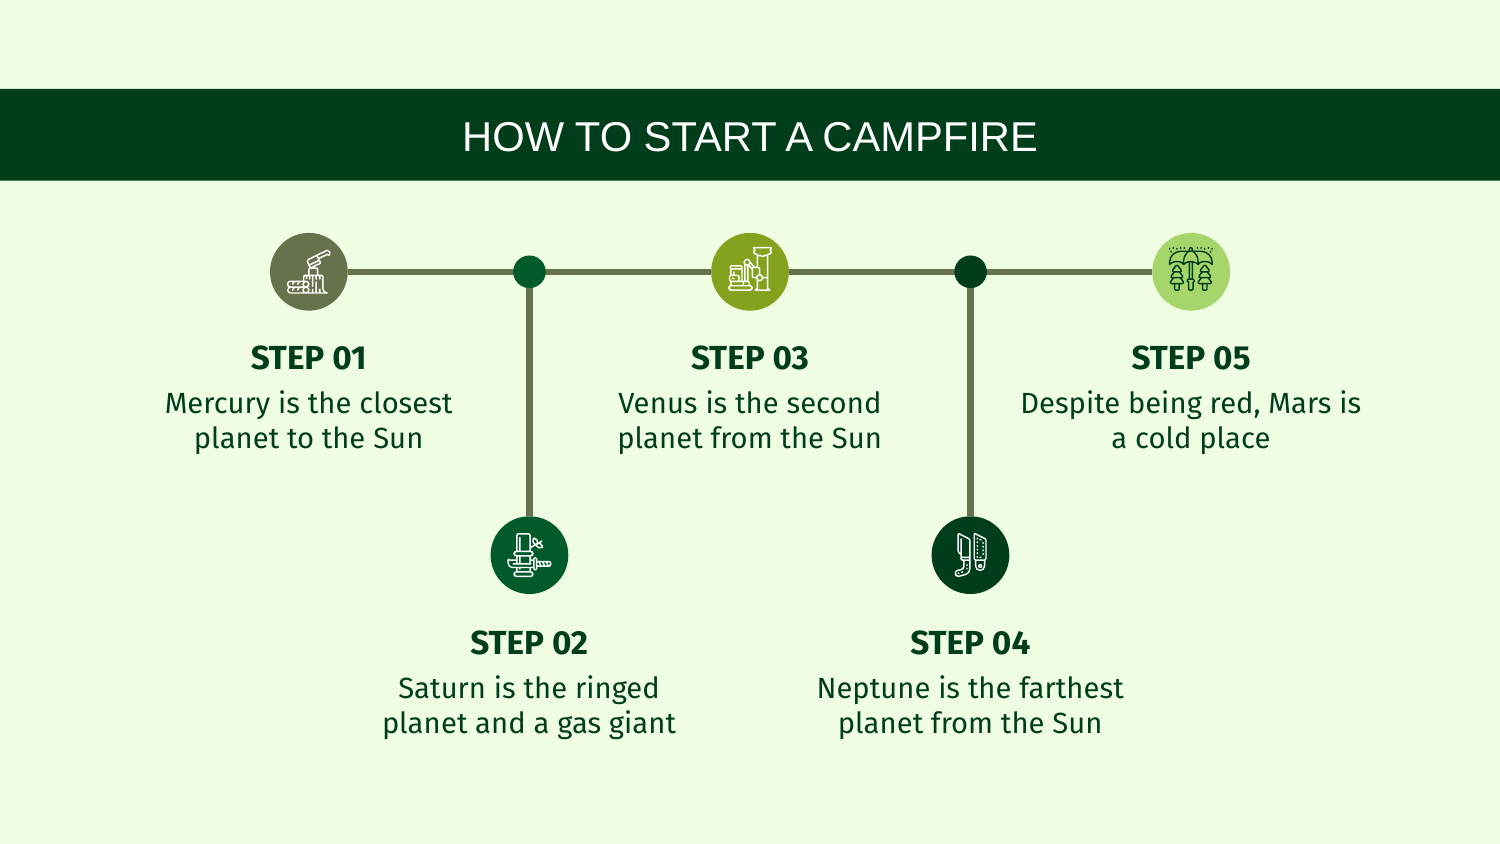

# HOW TO START A CAMPFIRE

STEP 01
STEP 03
STEP 05
Despite being red, Mars is a cold place
Mercury is the closest planet to the Sun
Venus is the second planet from the Sun

STEP 02
STEP 04
Neptune is the farthest planet from the Sun
Saturn is the ringed planet and a gas giant